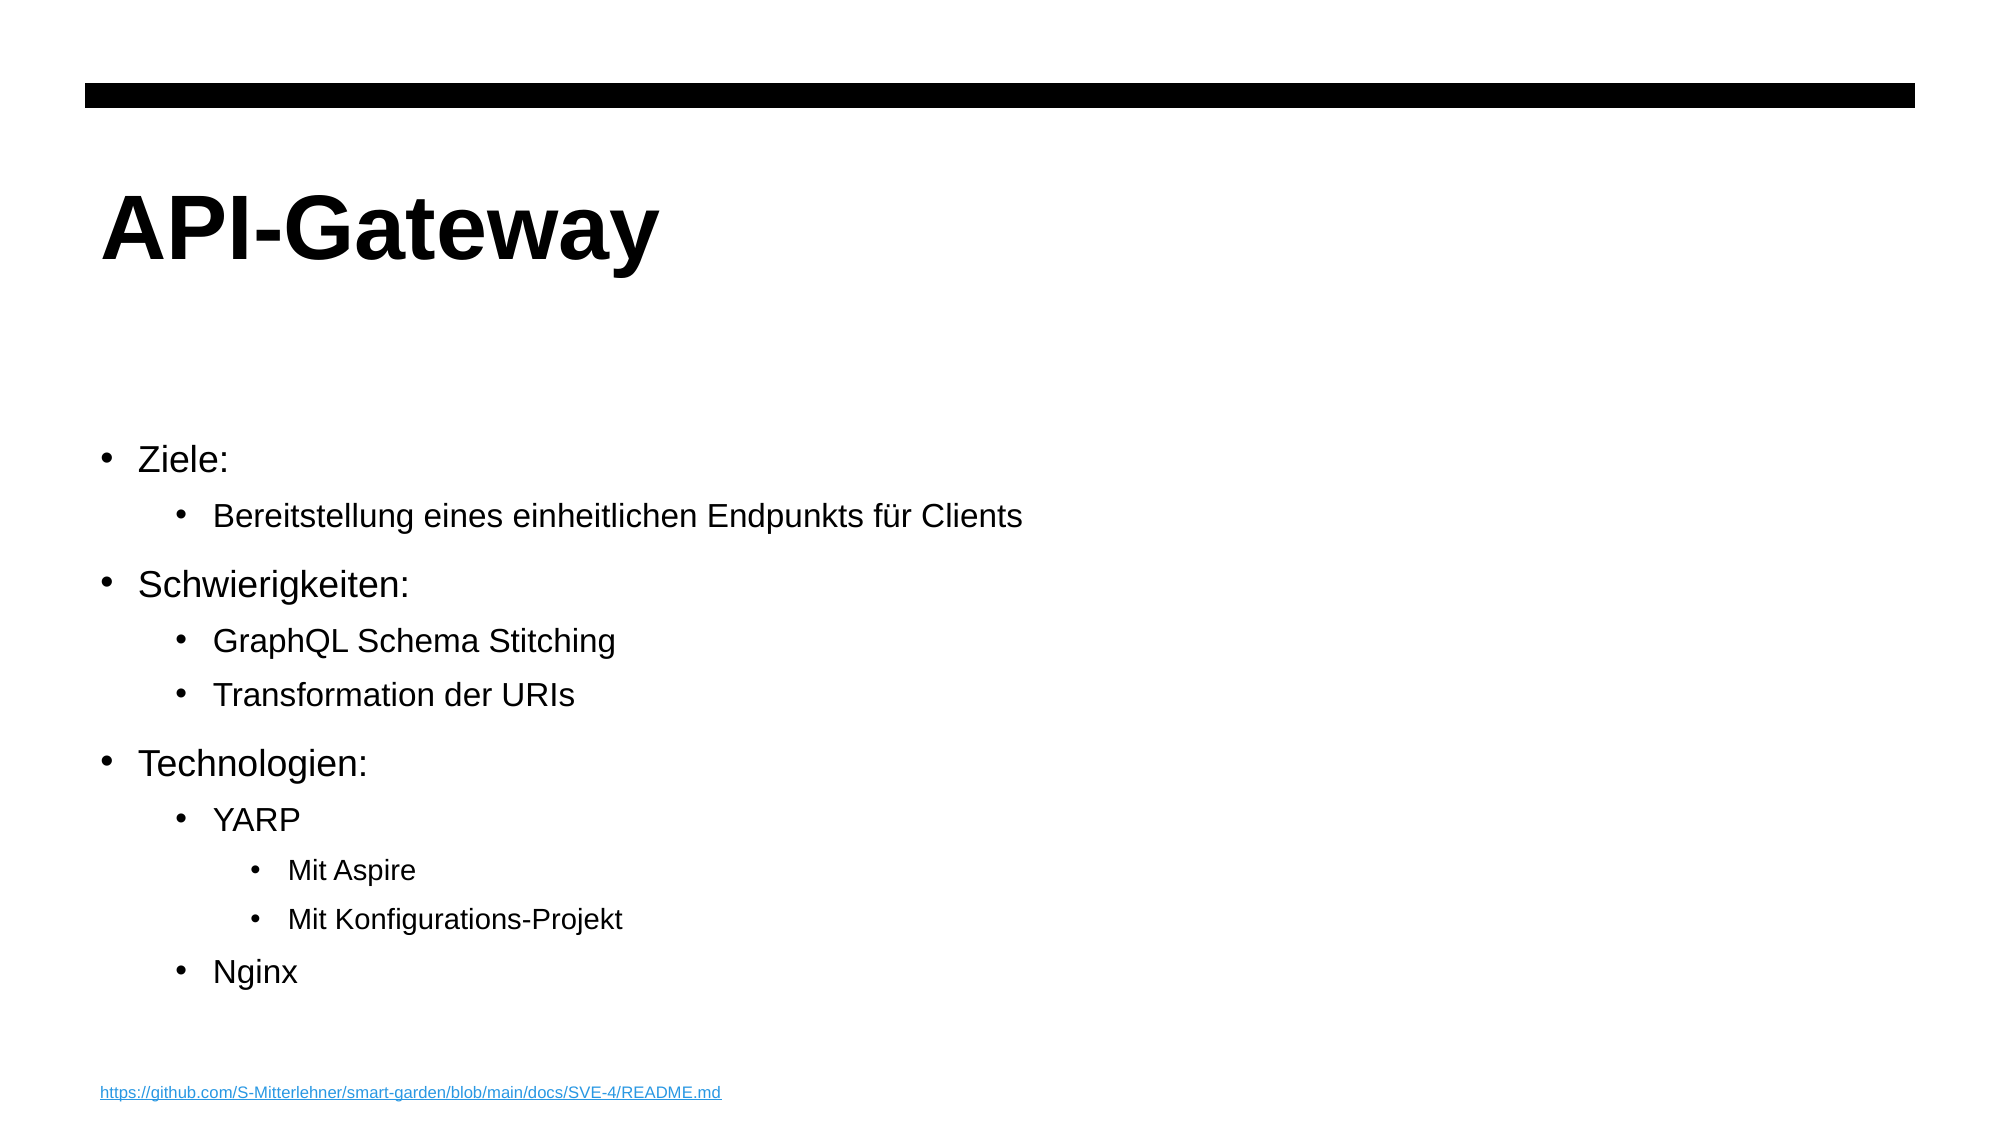

# API-Gateway
Ziele:
Bereitstellung eines einheitlichen Endpunkts für Clients
Schwierigkeiten:
GraphQL Schema Stitching
Transformation der URIs
Technologien:
YARP
Mit Aspire
Mit Konfigurations-Projekt
Nginx

https://github.com/S-Mitterlehner/smart-garden/blob/main/docs/SVE-4/README.md